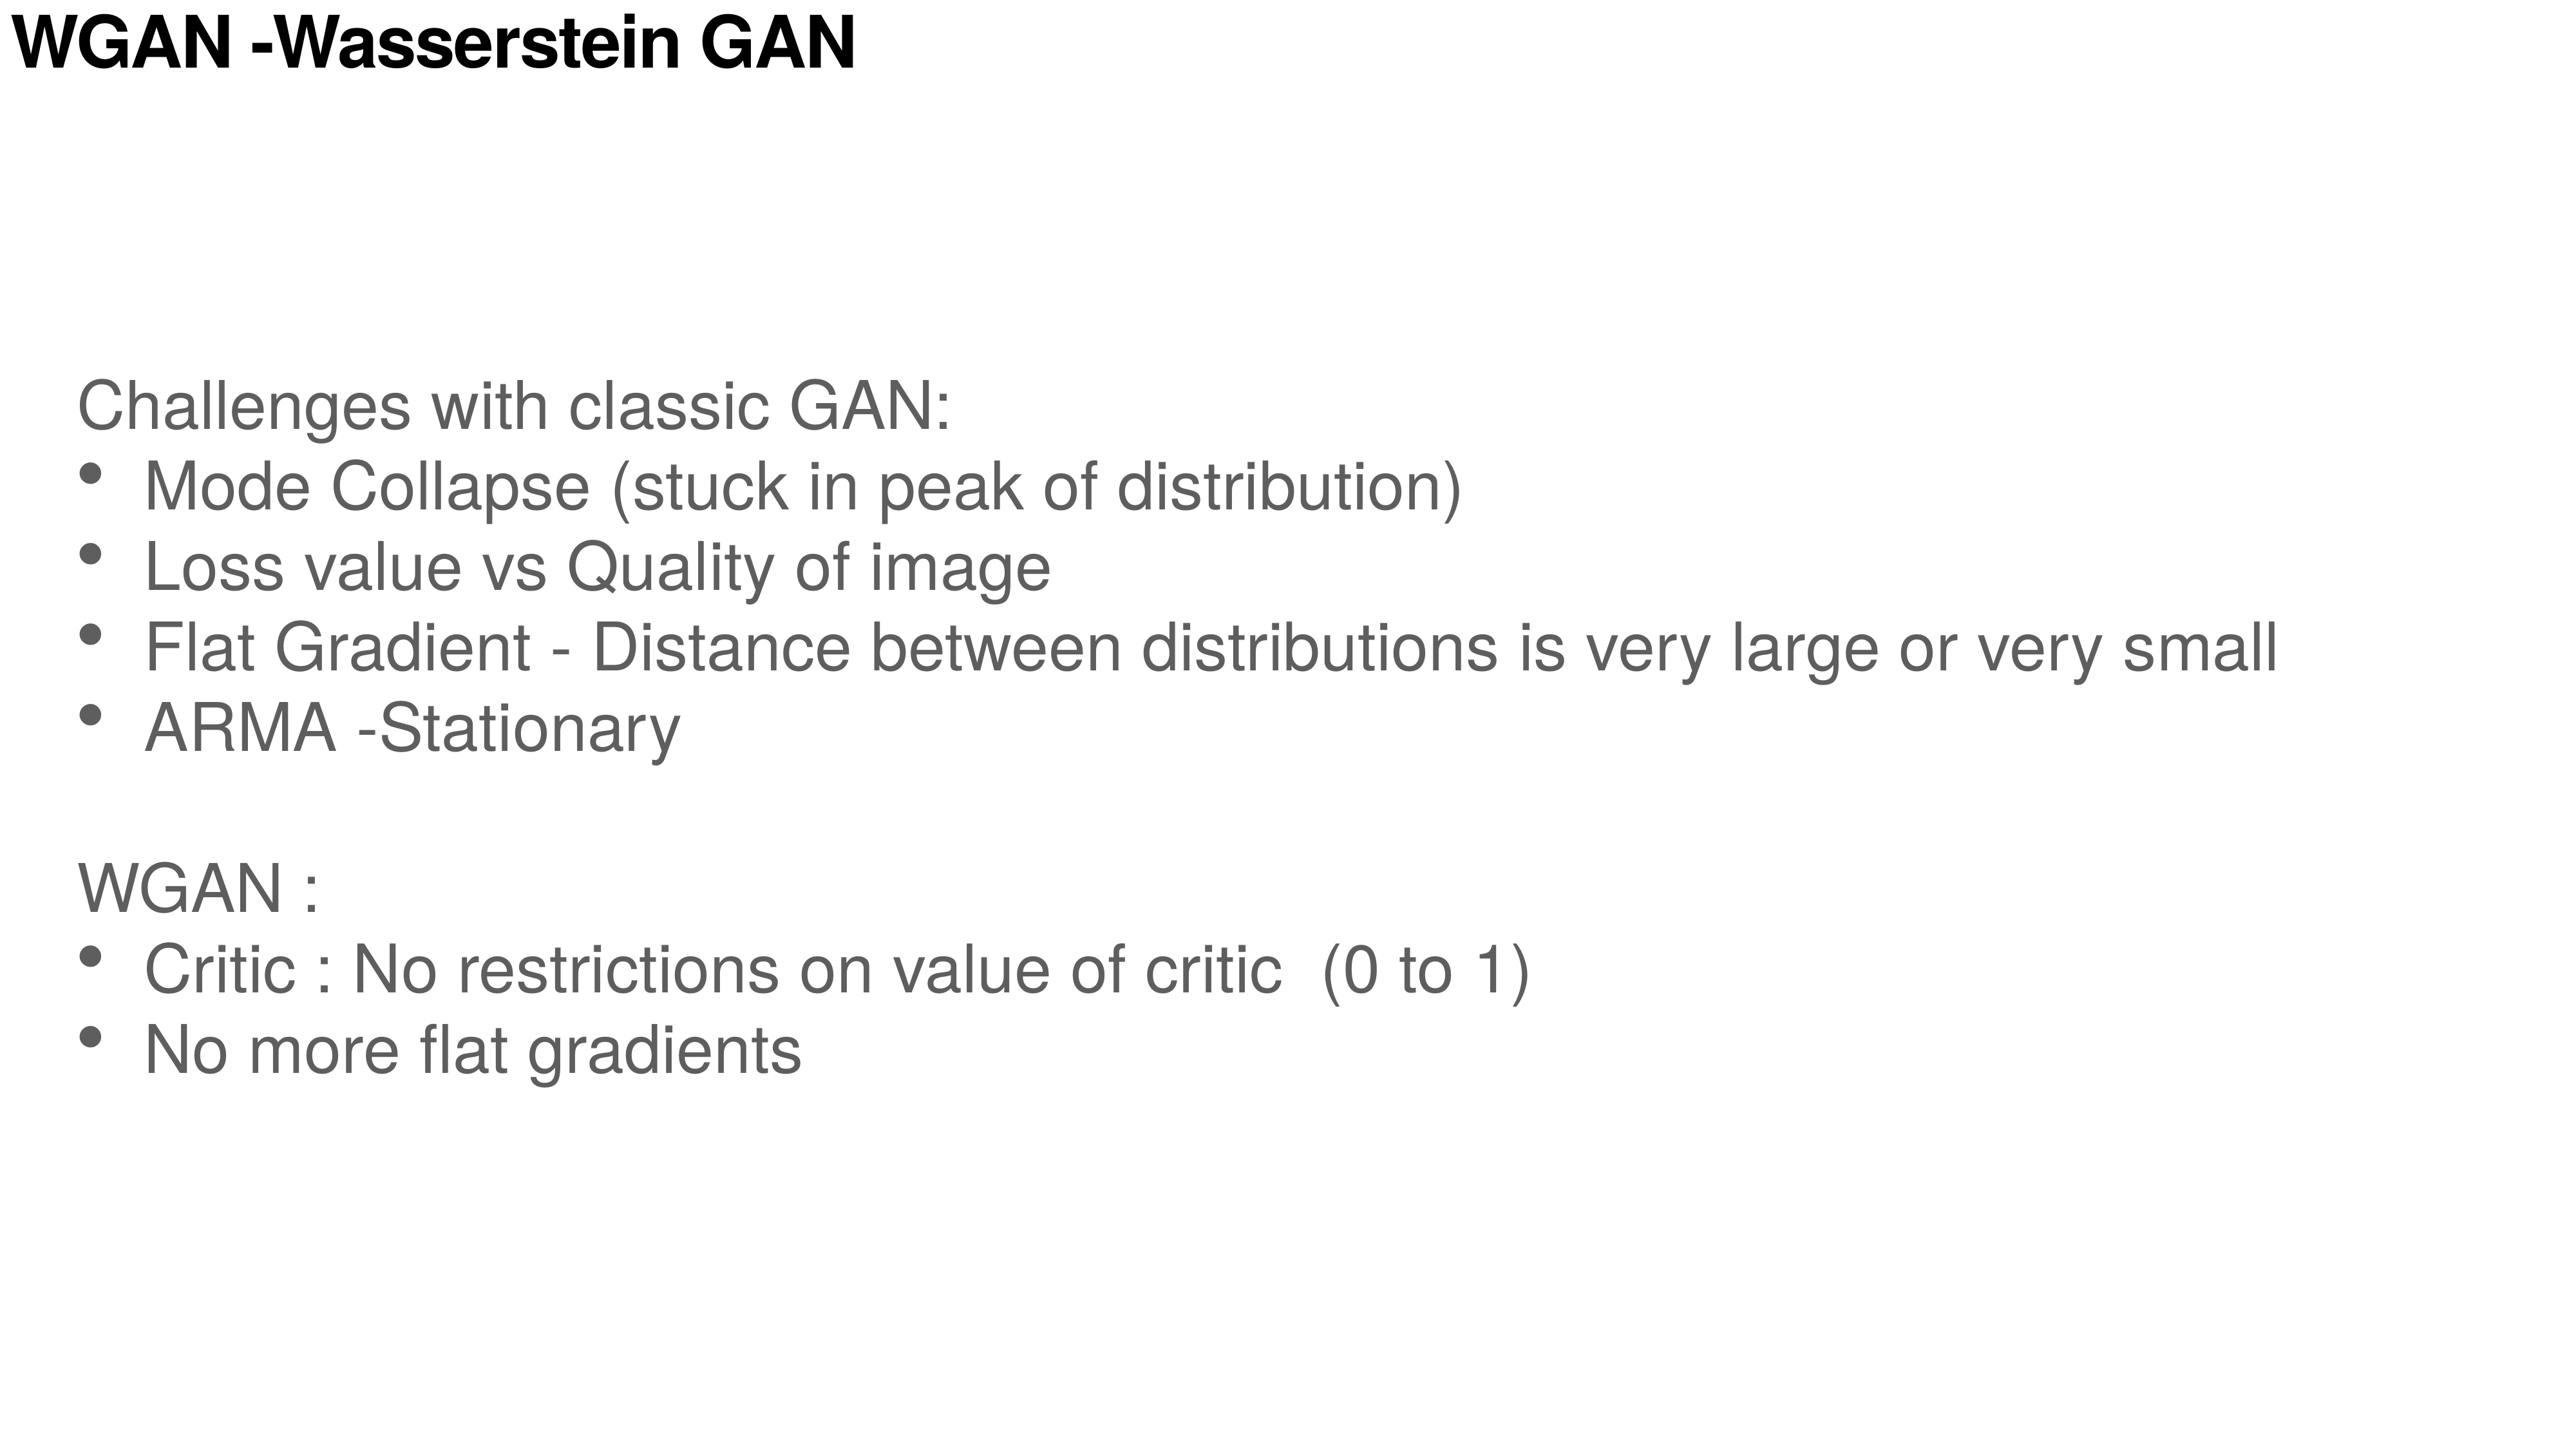

WGAN -Wasserstein GAN
Challenges with classic GAN:
Mode Collapse (stuck in peak of distribution)
Loss value vs Quality of image
Flat Gradient - Distance between distributions is very large or very small
ARMA -Stationary

WGAN :
Critic : No restrictions on value of critic  (0 to 1)
No more flat gradients